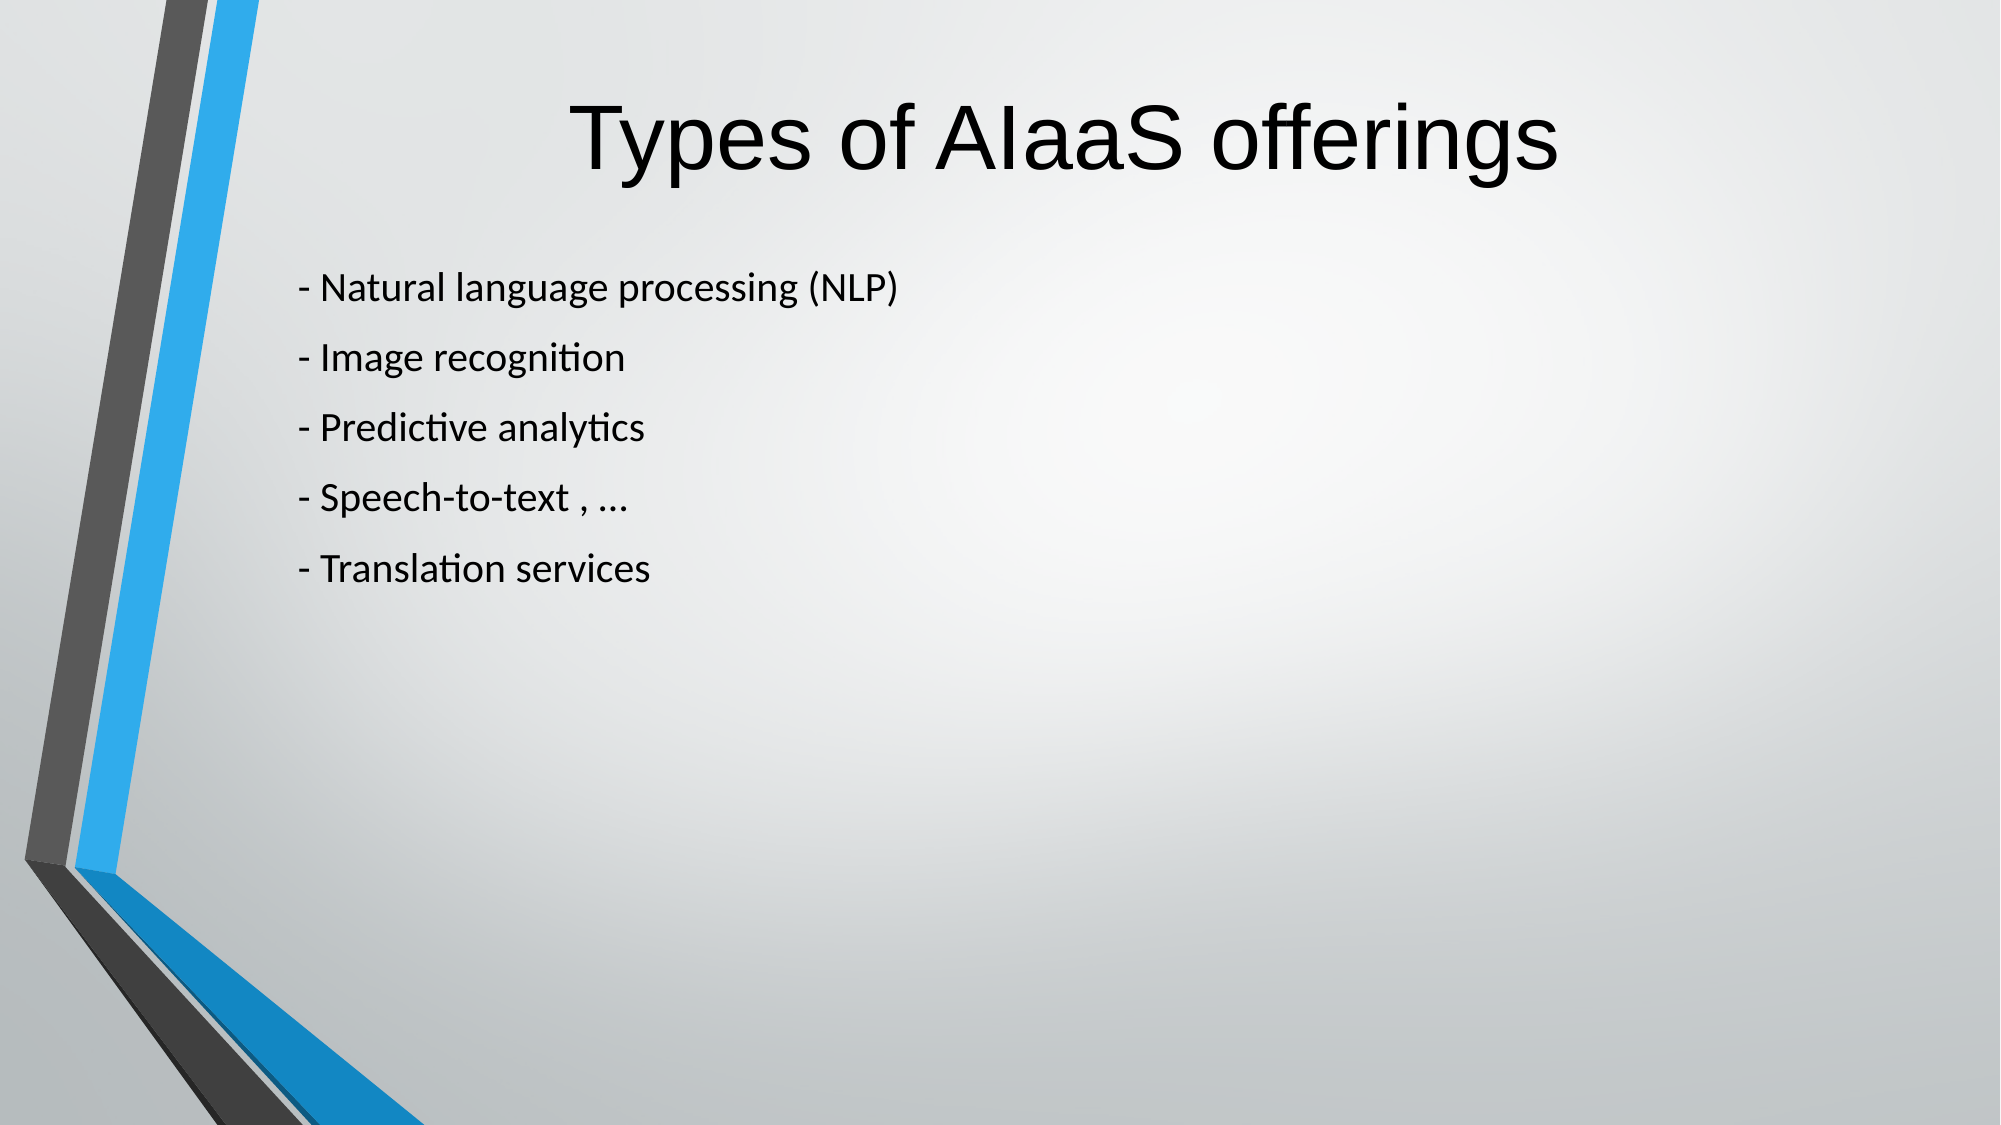

# Types of AIaaS offerings
- Natural language processing (NLP)
- Image recognition
- Predictive analytics
- Speech-to-text , …
- Translation services